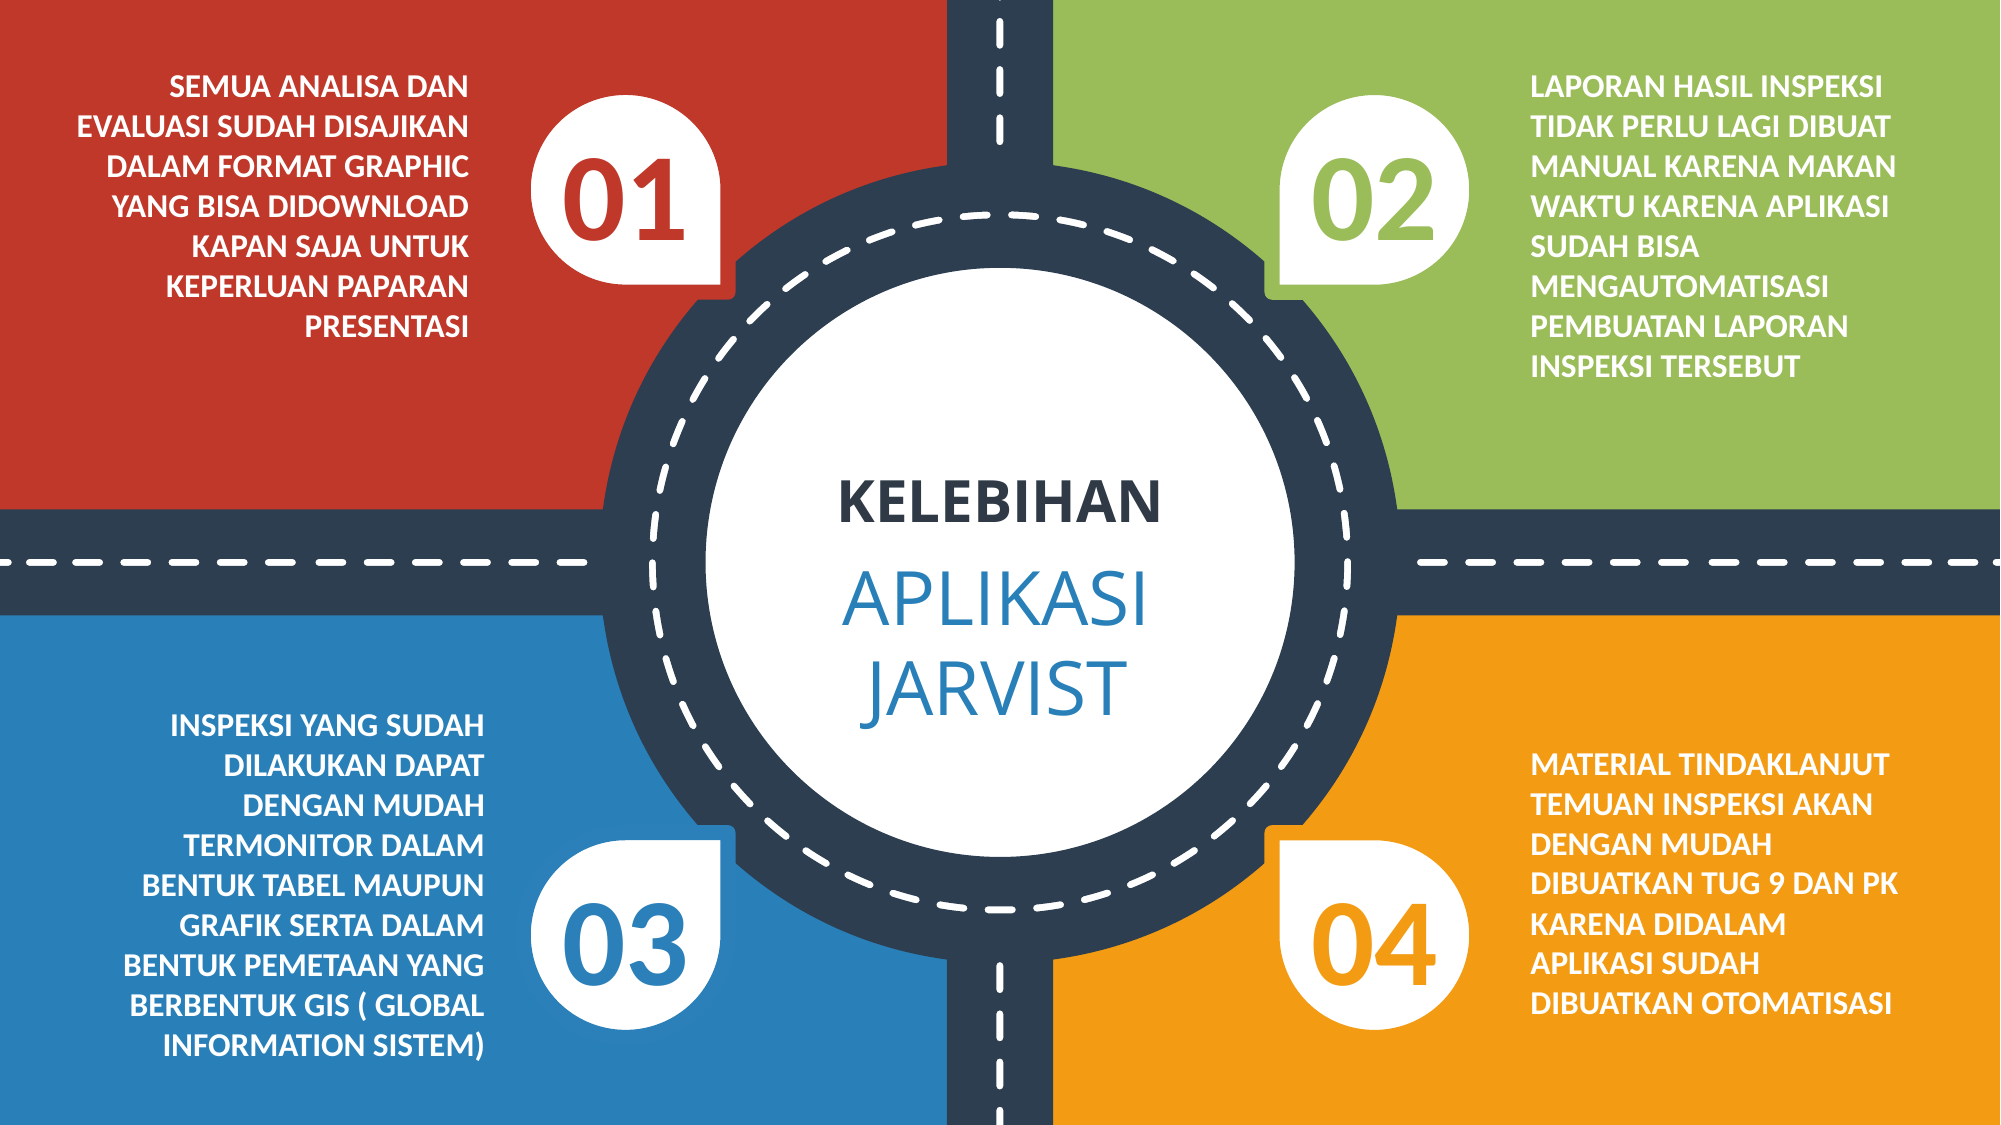

SEMUA ANALISA DAN EVALUASI SUDAH DISAJIKAN DALAM FORMAT GRAPHIC YANG BISA DIDOWNLOAD KAPAN SAJA UNTUK KEPERLUAN PAPARAN PRESENTASI
LAPORAN HASIL INSPEKSI TIDAK PERLU LAGI DIBUAT MANUAL KARENA MAKAN WAKTU KARENA APLIKASI SUDAH BISA MENGAUTOMATISASI PEMBUATAN LAPORAN INSPEKSI TERSEBUT

01

02

# KELEBIHAN

APLIKASI JARVIST
INSPEKSI YANG SUDAH DILAKUKAN DAPAT DENGAN MUDAH TERMONITOR DALAM BENTUK TABEL MAUPUN GRAFIK SERTA DALAM BENTUK PEMETAAN YANG BERBENTUK GIS ( GLOBAL INFORMATION SISTEM)
MATERIAL TINDAKLANJUT TEMUAN INSPEKSI AKAN DENGAN MUDAH DIBUATKAN TUG 9 DAN PK KARENA DIDALAM APLIKASI SUDAH DIBUATKAN OTOMATISASI

03

04